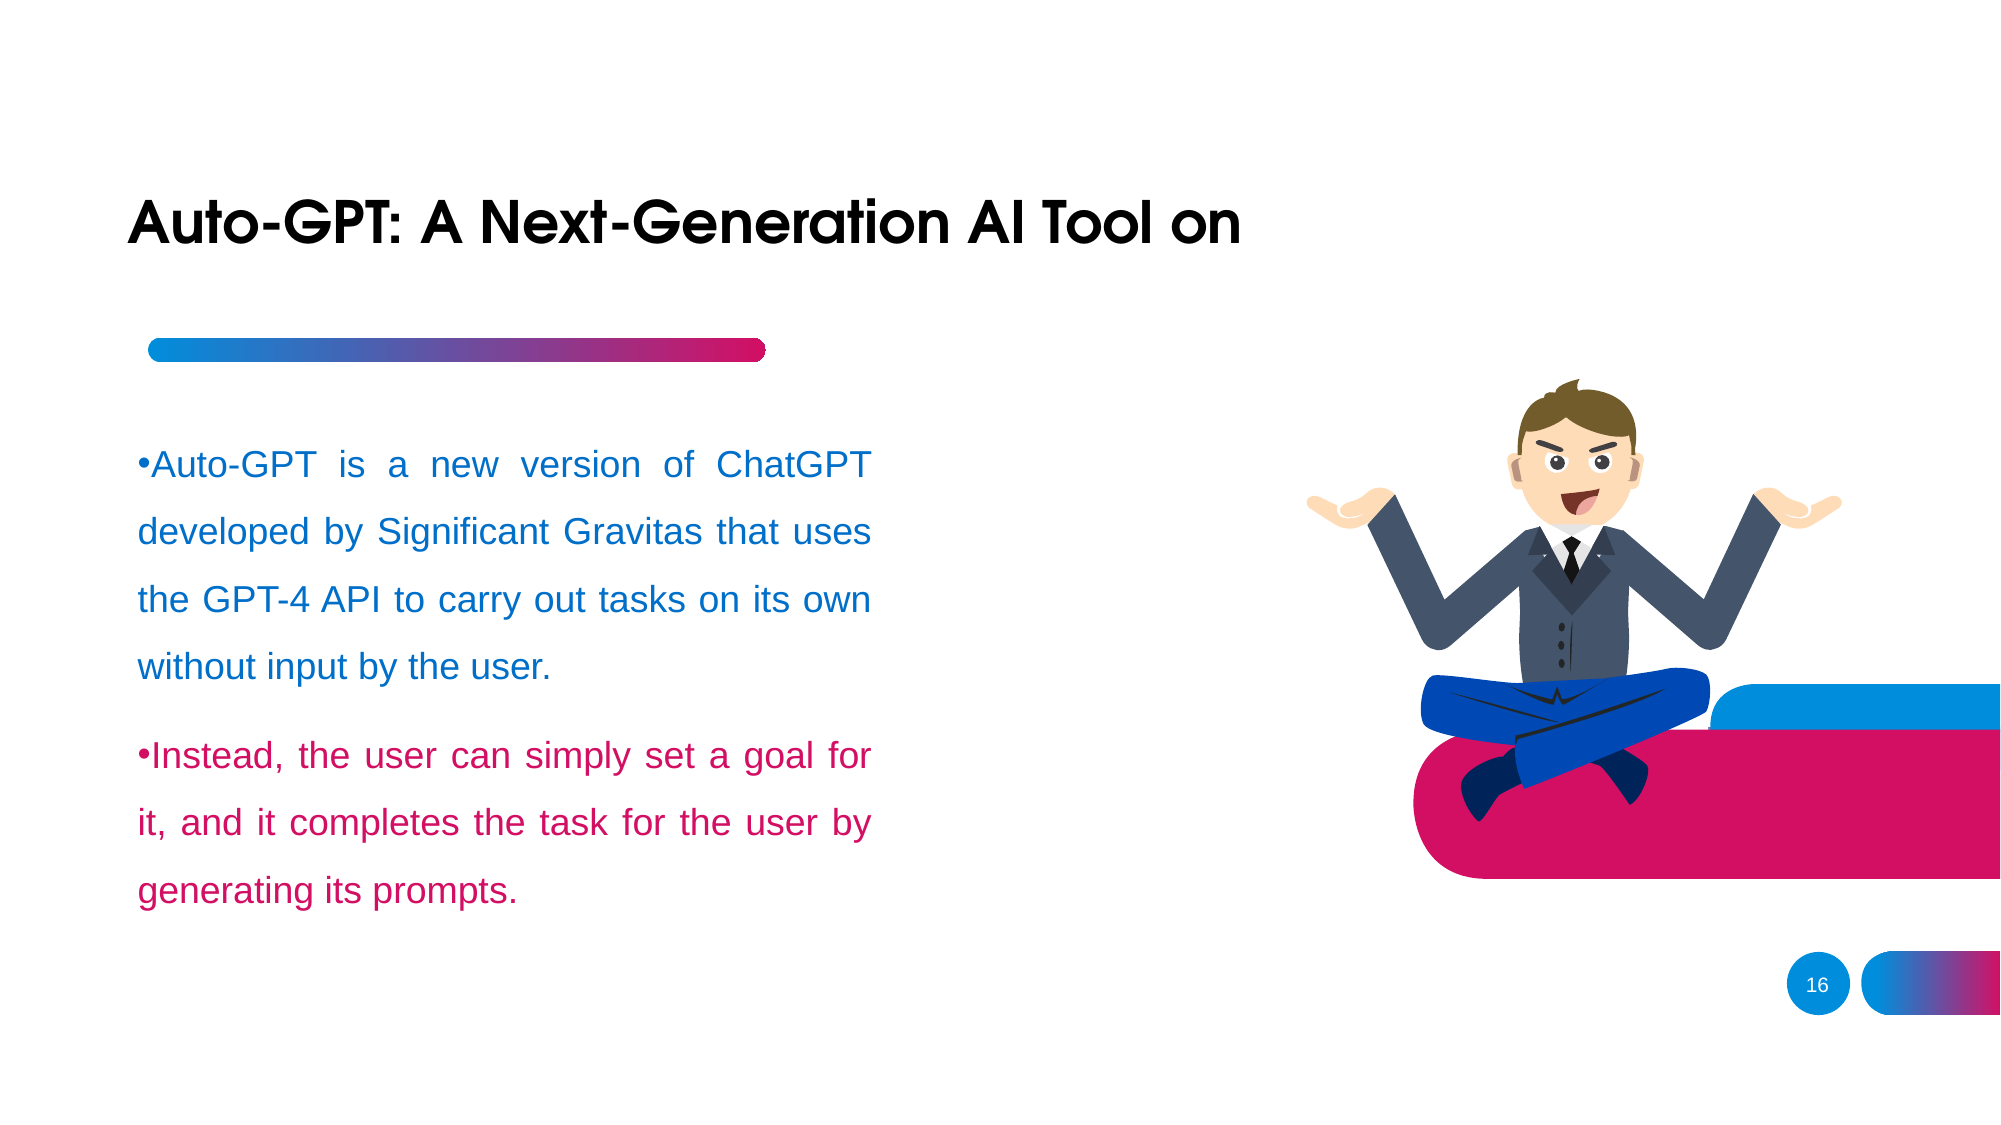

# Auto-GPT: A Next-Generation AI Tool on

Auto-GPT is a new version of ChatGPT developed by Significant Gravitas that uses the GPT-4 API to carry out tasks on its own without input by the user.
Instead, the user can simply set a goal for it, and it completes the task for the user by generating its prompts.
16